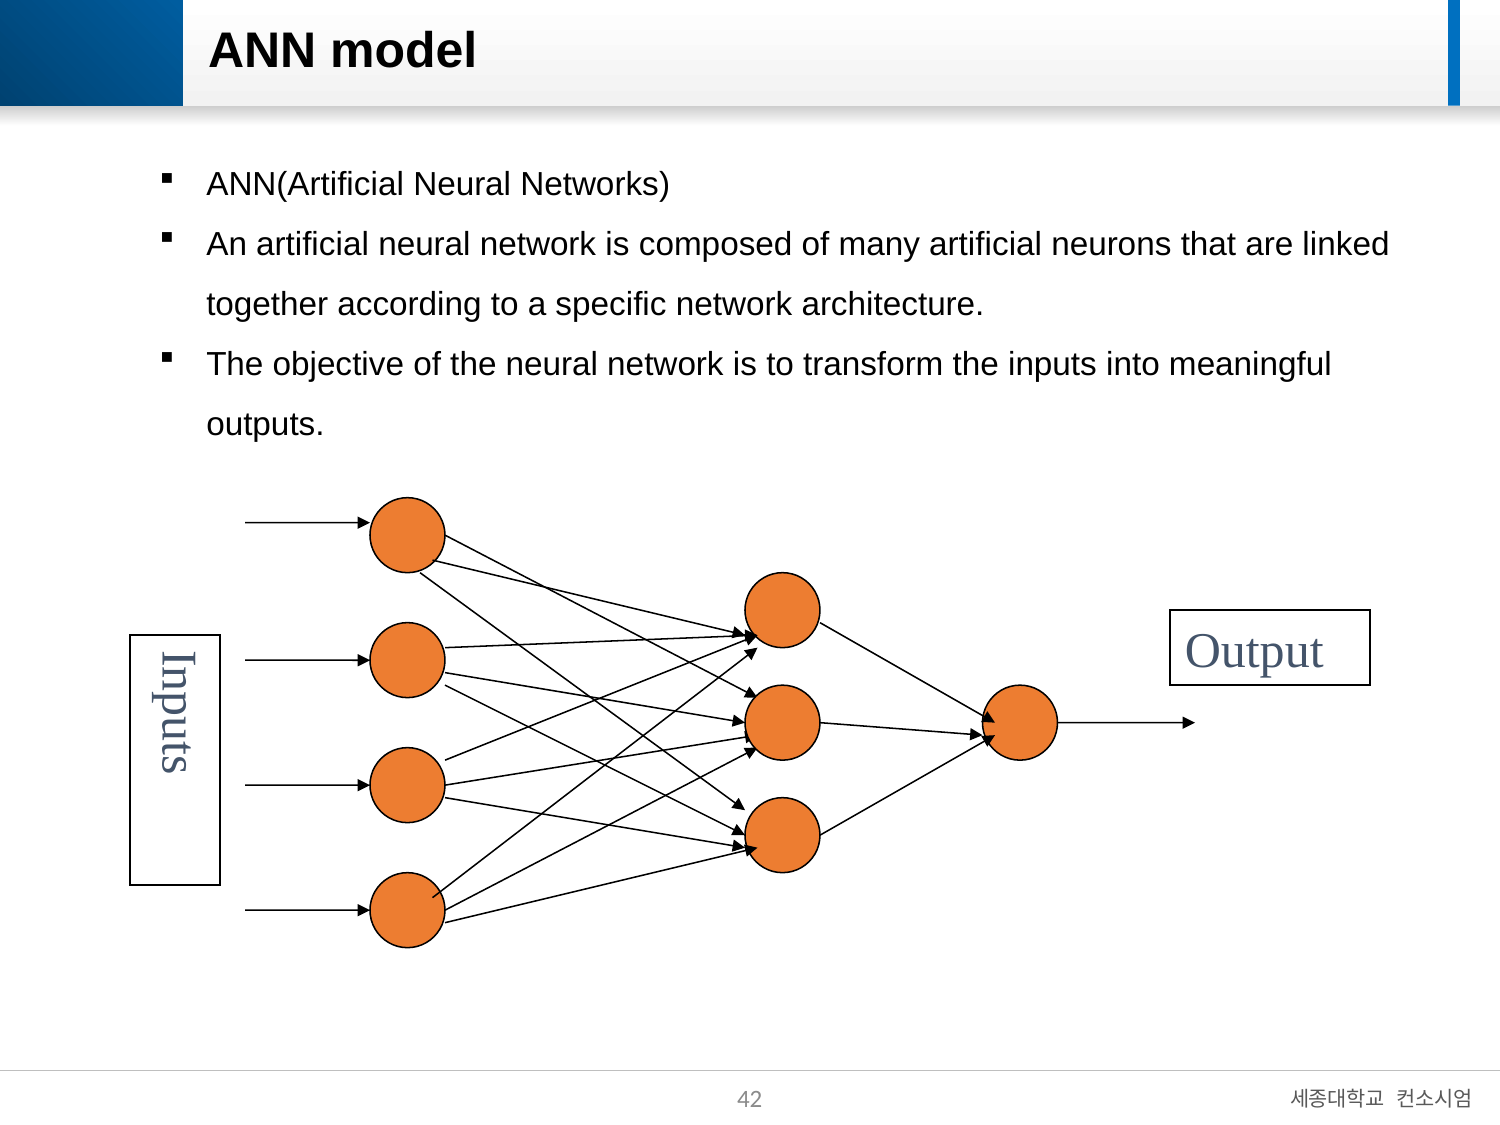

# ANN model
ANN(Artificial Neural Networks)
An artificial neural network is composed of many artificial neurons that are linked together according to a specific network architecture.
The objective of the neural network is to transform the inputs into meaningful outputs.

Output

Inputs